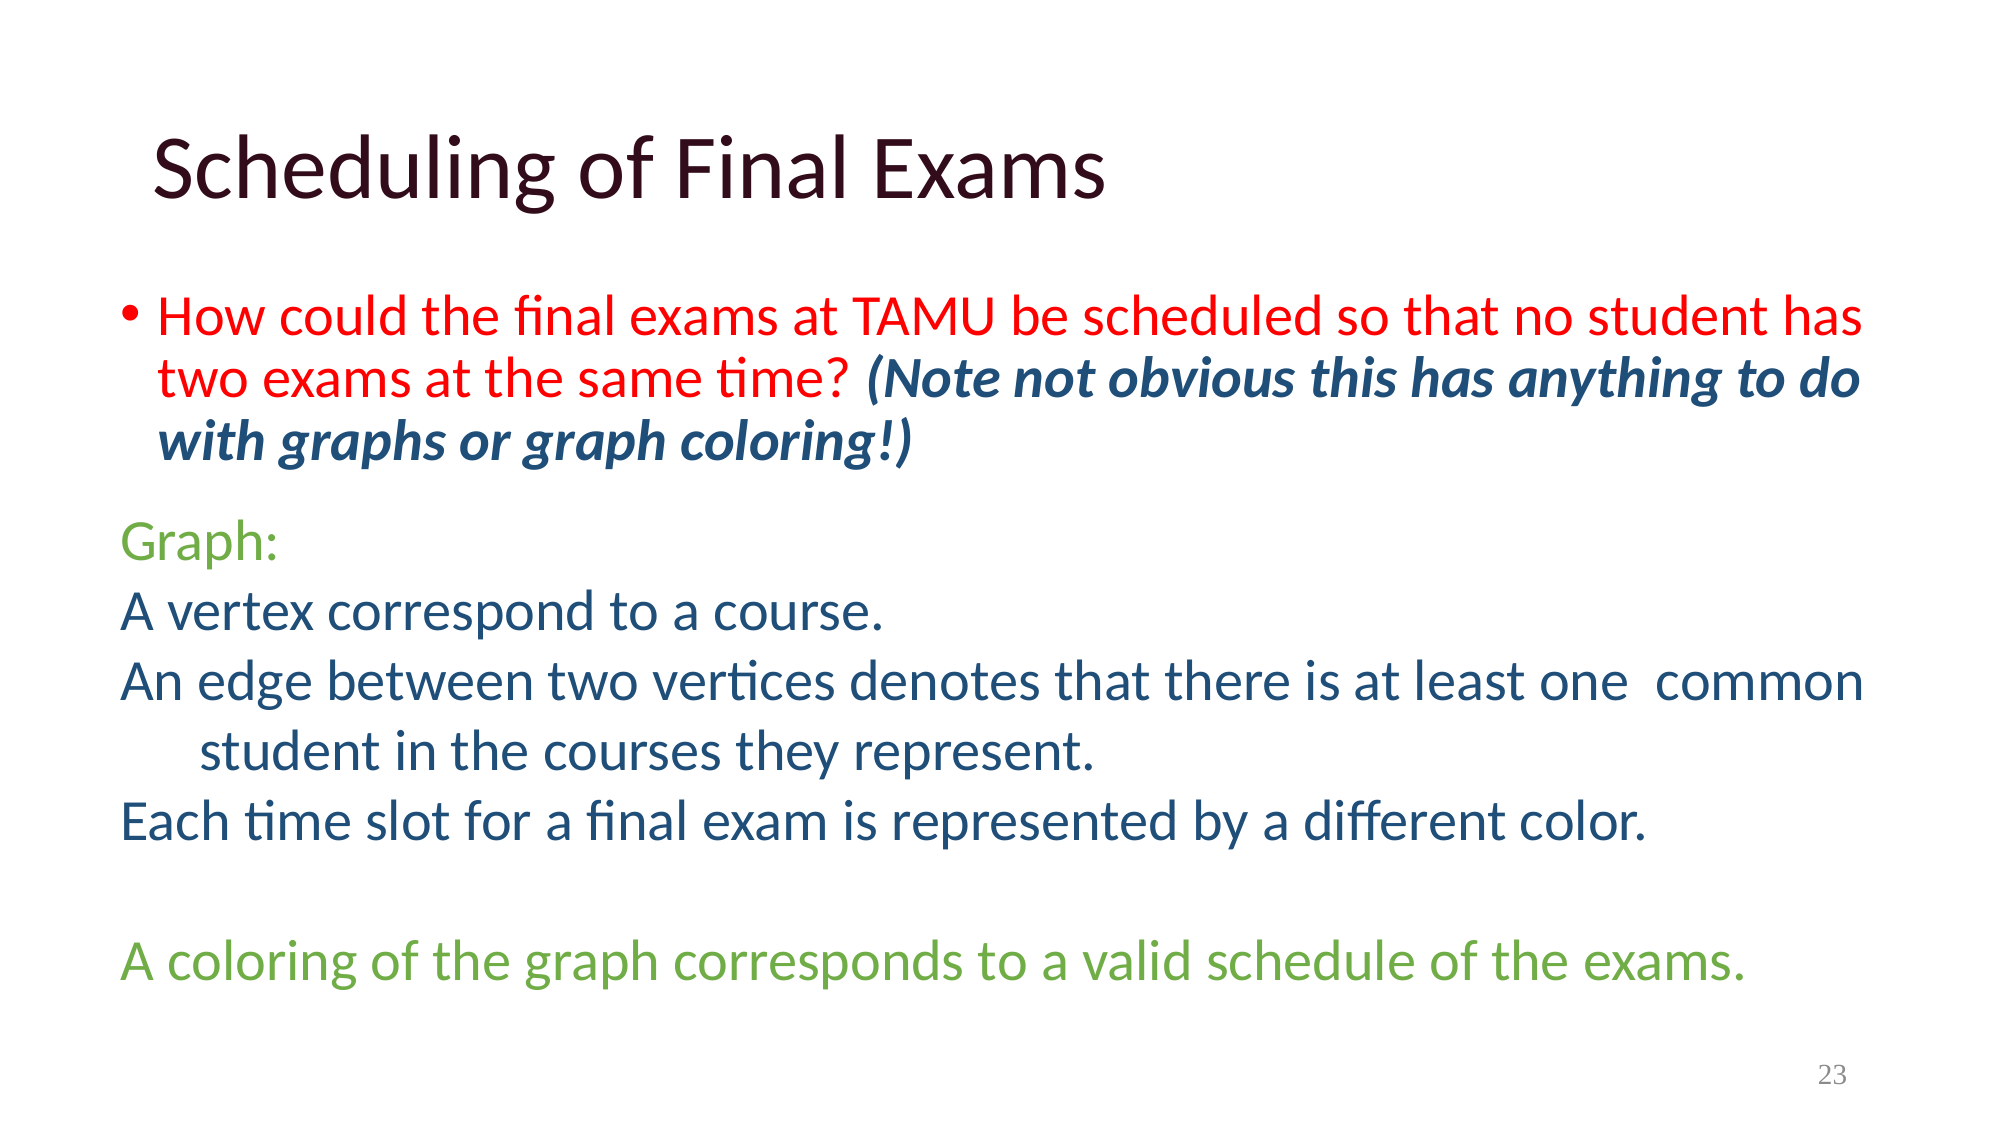

# Scheduling of Final Exams
How could the final exams at TAMU be scheduled so that no student has two exams at the same time? (Note not obvious this has anything to do with graphs or graph coloring!)

Graph:
A vertex correspond to a course.
An edge between two vertices denotes that there is at least one  common
      student in the courses they represent.
Each time slot for a final exam is represented by a different color.

A coloring of the graph corresponds to a valid schedule of the exams.
23